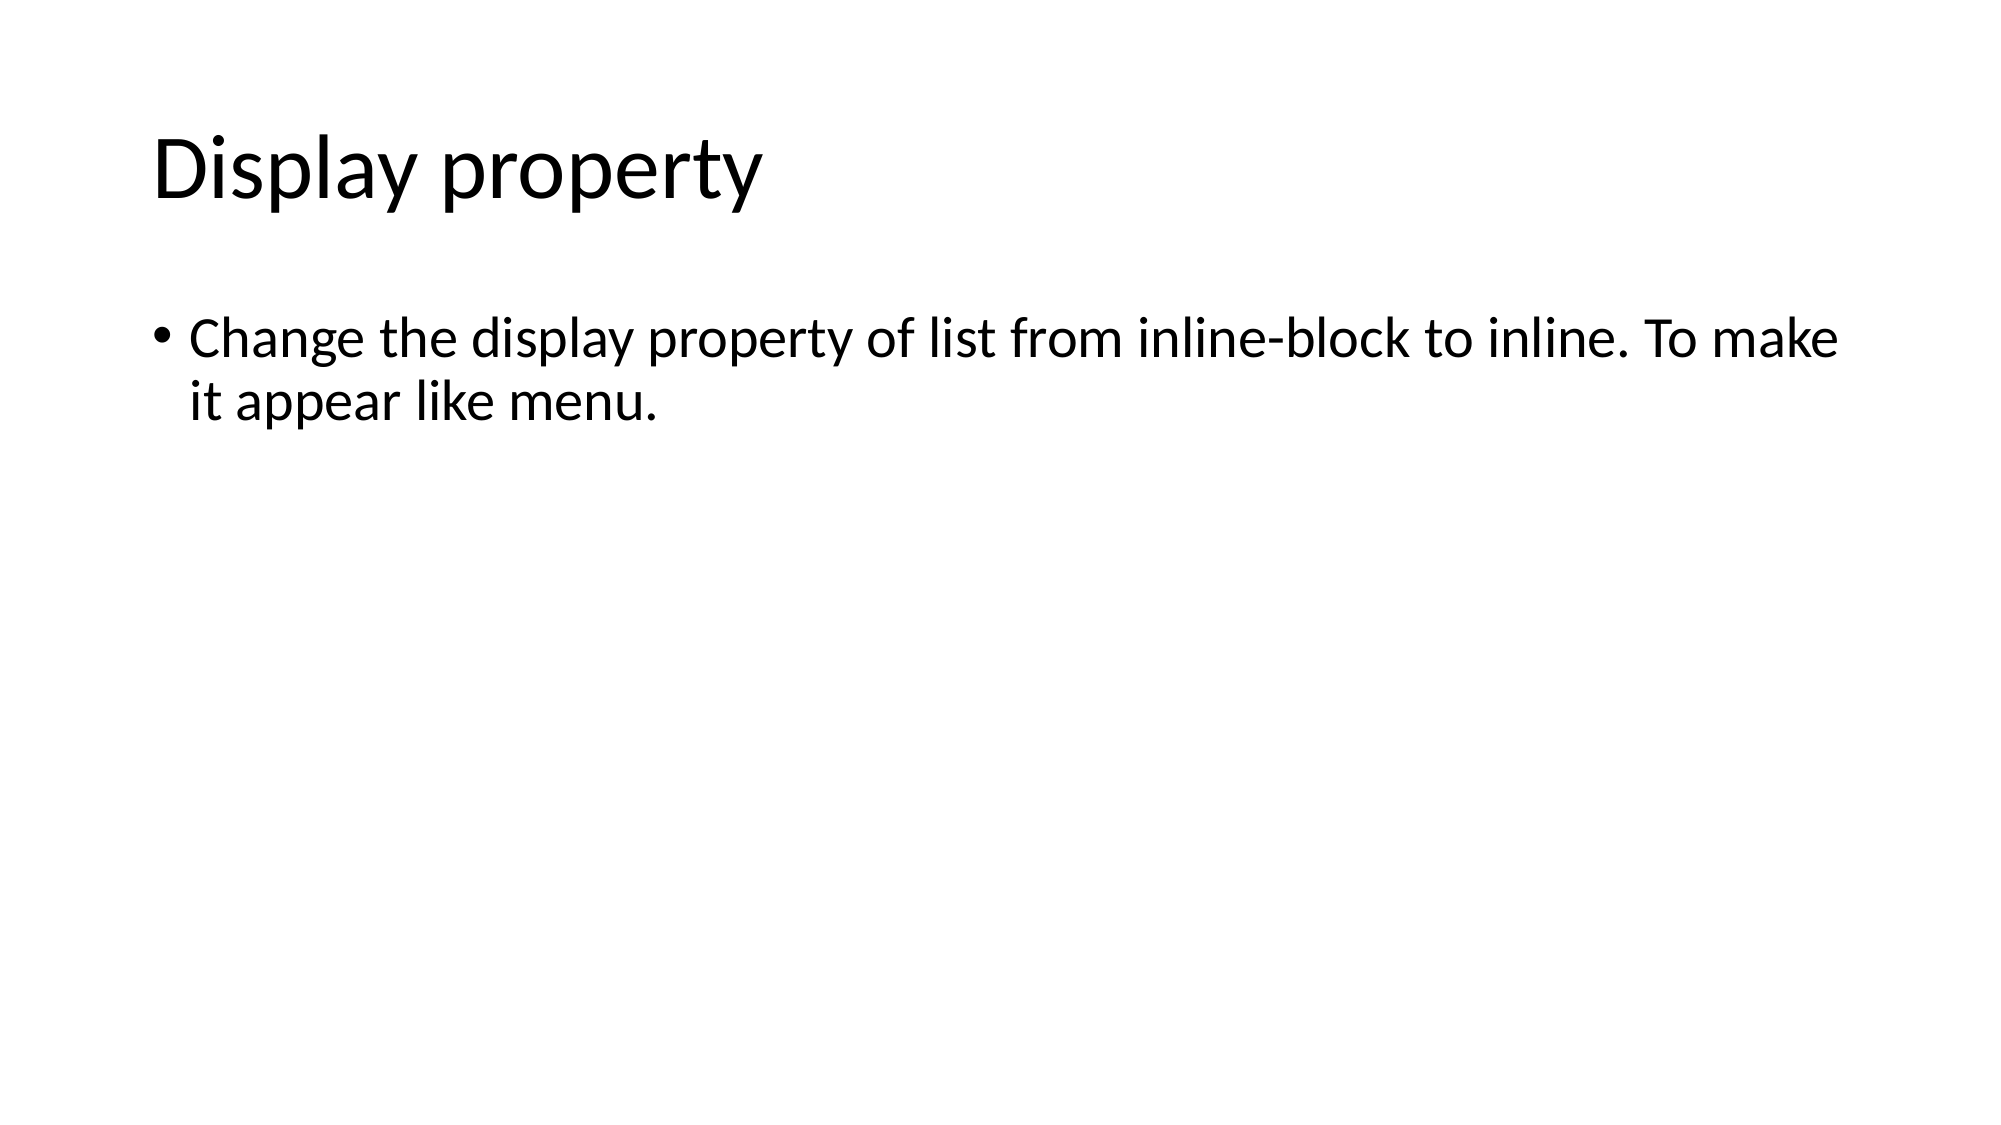

# Display property
Change the display property of list from inline-block to inline. To make it appear like menu.